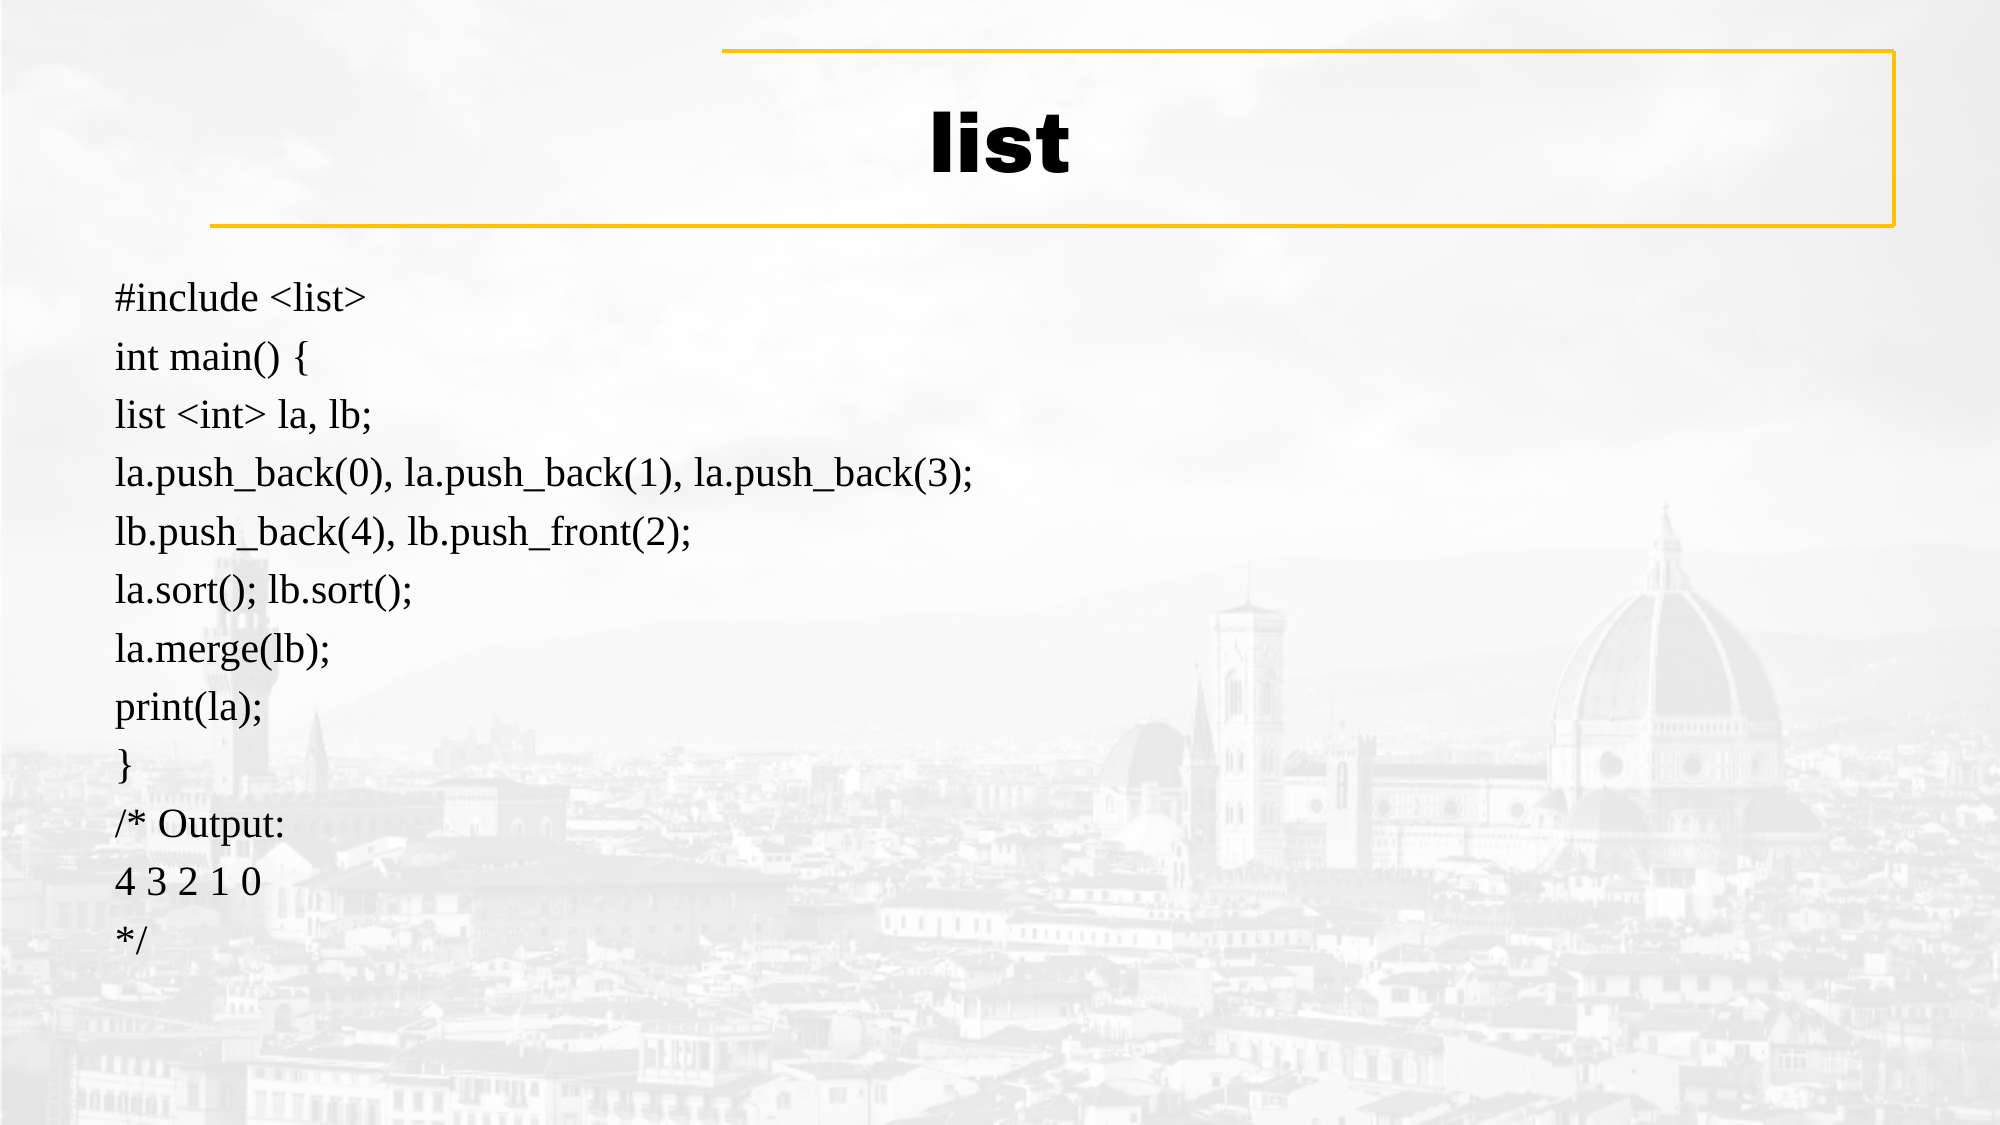

# list
#include <list>
int main() {
list <int> la, lb;
la.push_back(0), la.push_back(1), la.push_back(3);
lb.push_back(4), lb.push_front(2);
la.sort(); lb.sort();
la.merge(lb);
print(la);
}
/* Output:
4 3 2 1 0
*/